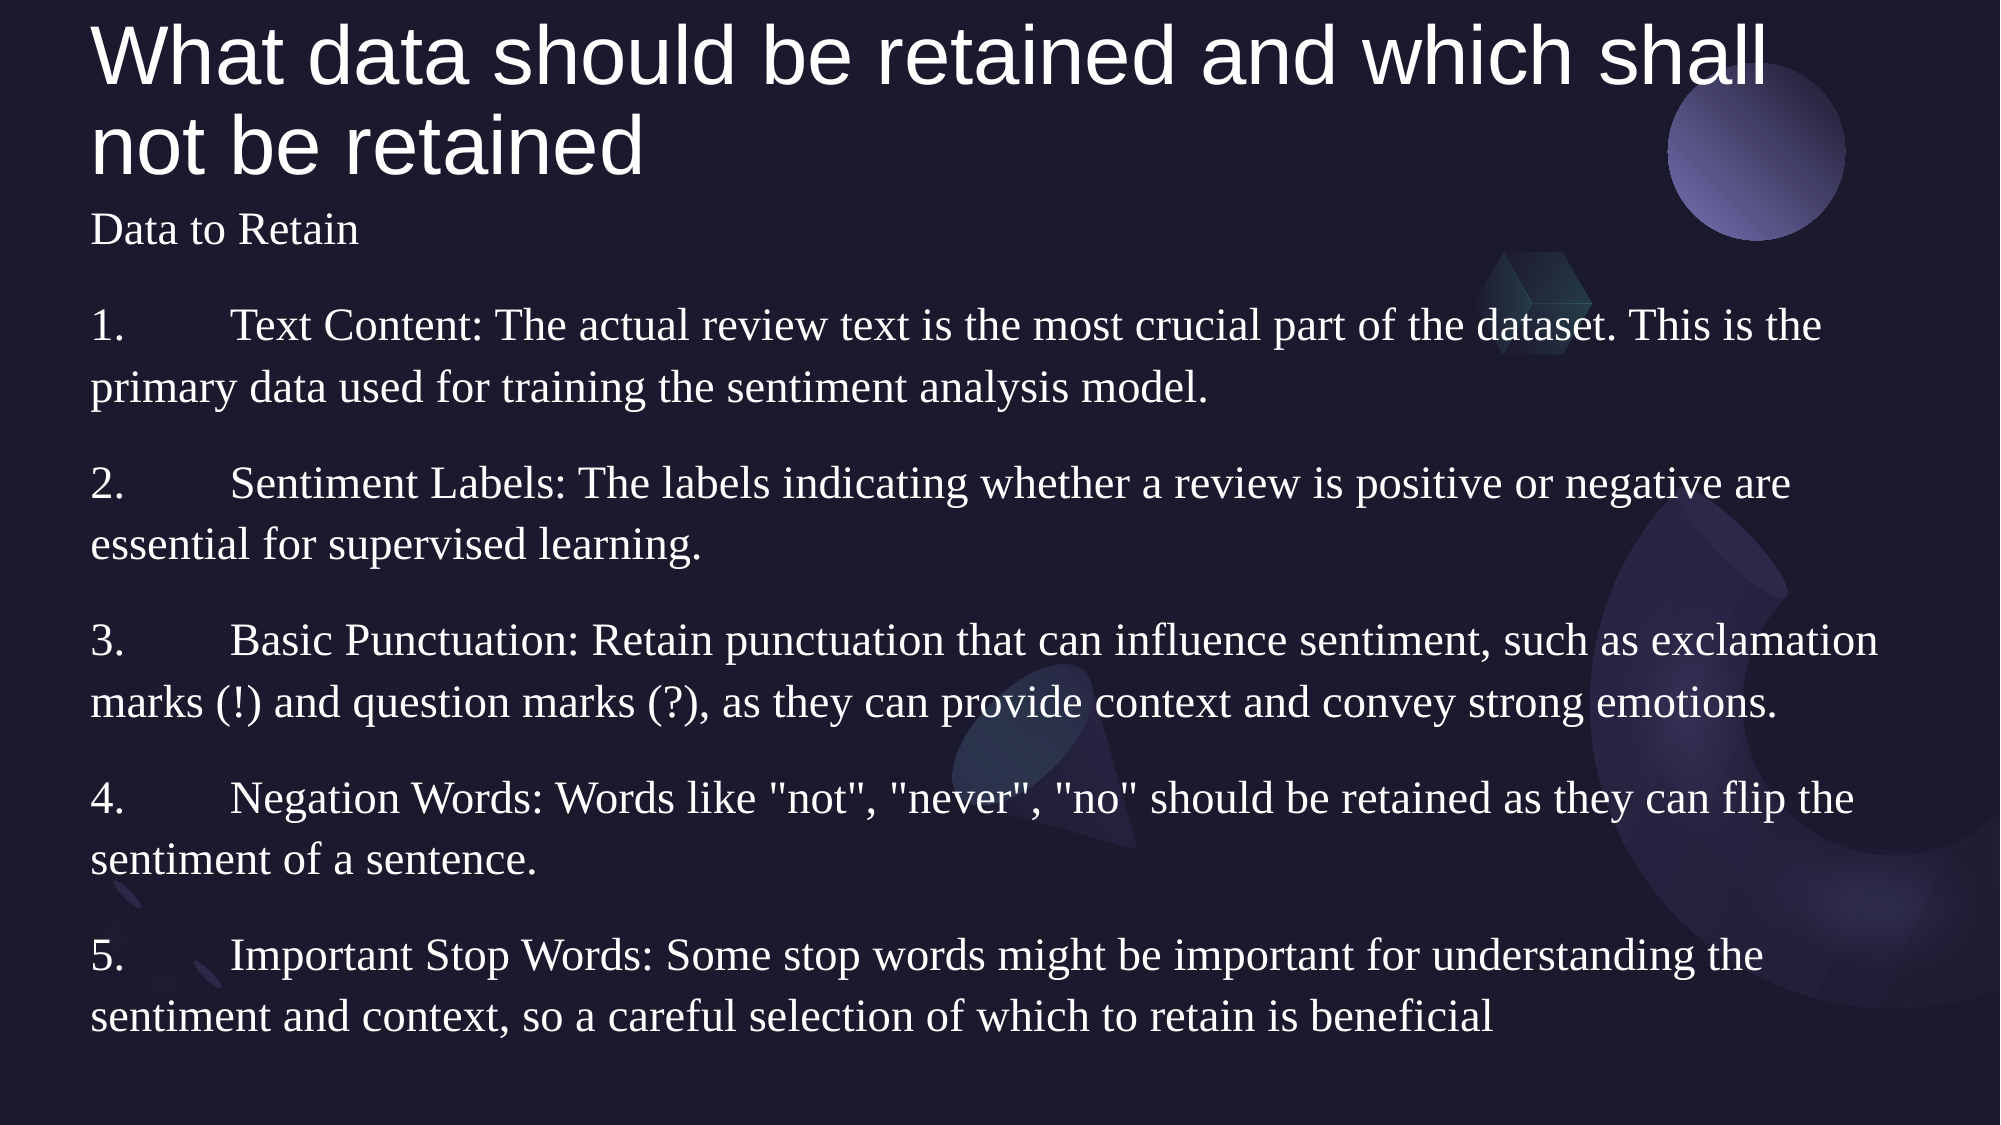

# What data should be retained and which shall not be retained
Data to Retain
1.	Text Content: The actual review text is the most crucial part of the dataset. This is the primary data used for training the sentiment analysis model.
2.	Sentiment Labels: The labels indicating whether a review is positive or negative are essential for supervised learning.
3.	Basic Punctuation: Retain punctuation that can influence sentiment, such as exclamation marks (!) and question marks (?), as they can provide context and convey strong emotions.
4.	Negation Words: Words like "not", "never", "no" should be retained as they can flip the sentiment of a sentence.
5.	Important Stop Words: Some stop words might be important for understanding the sentiment and context, so a careful selection of which to retain is beneficial